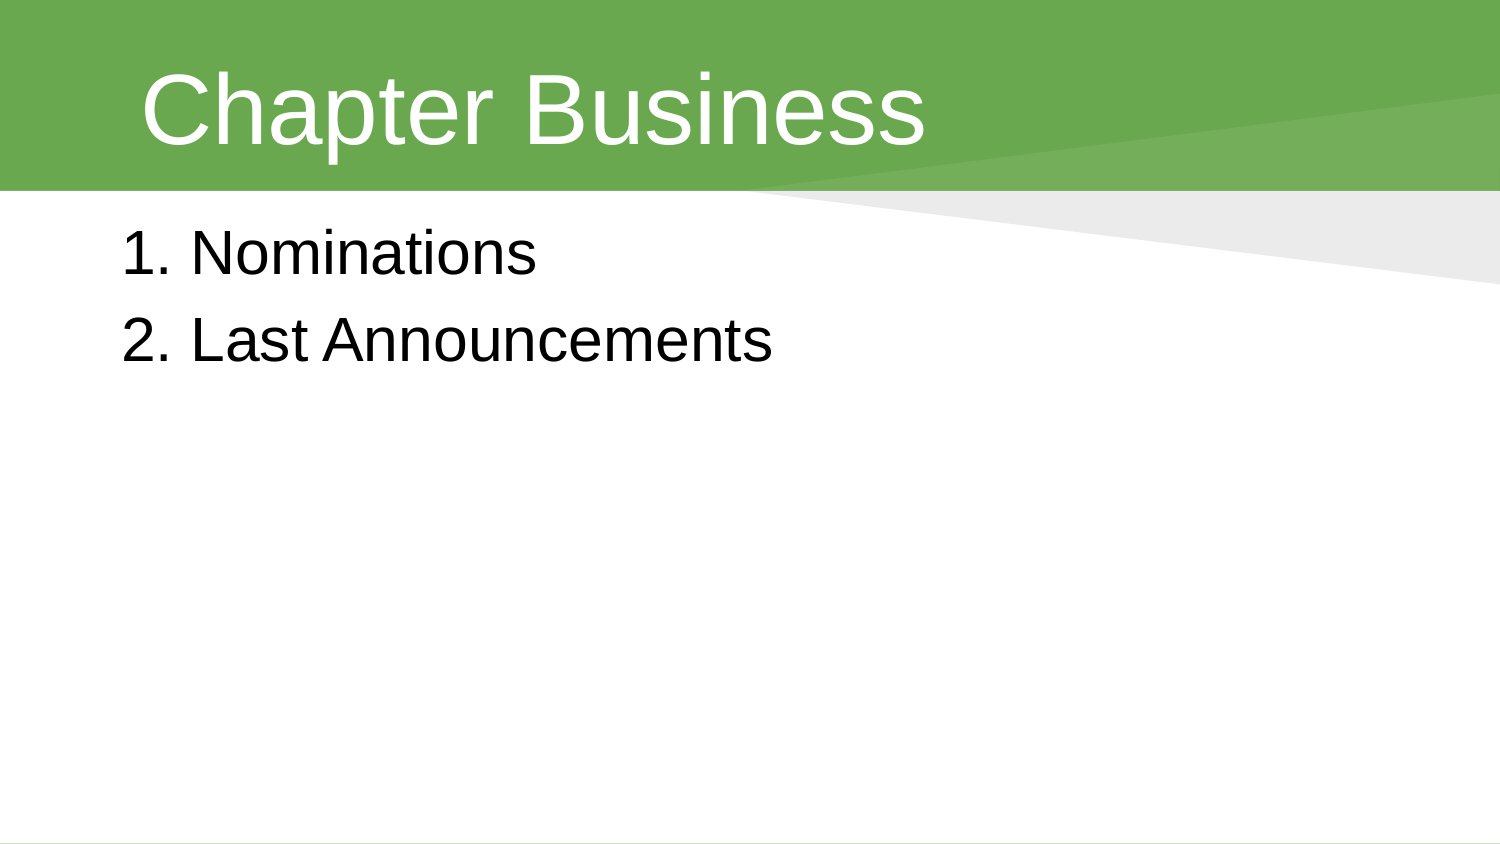

# Chapter Business
1. Nominations
2. Last Announcements